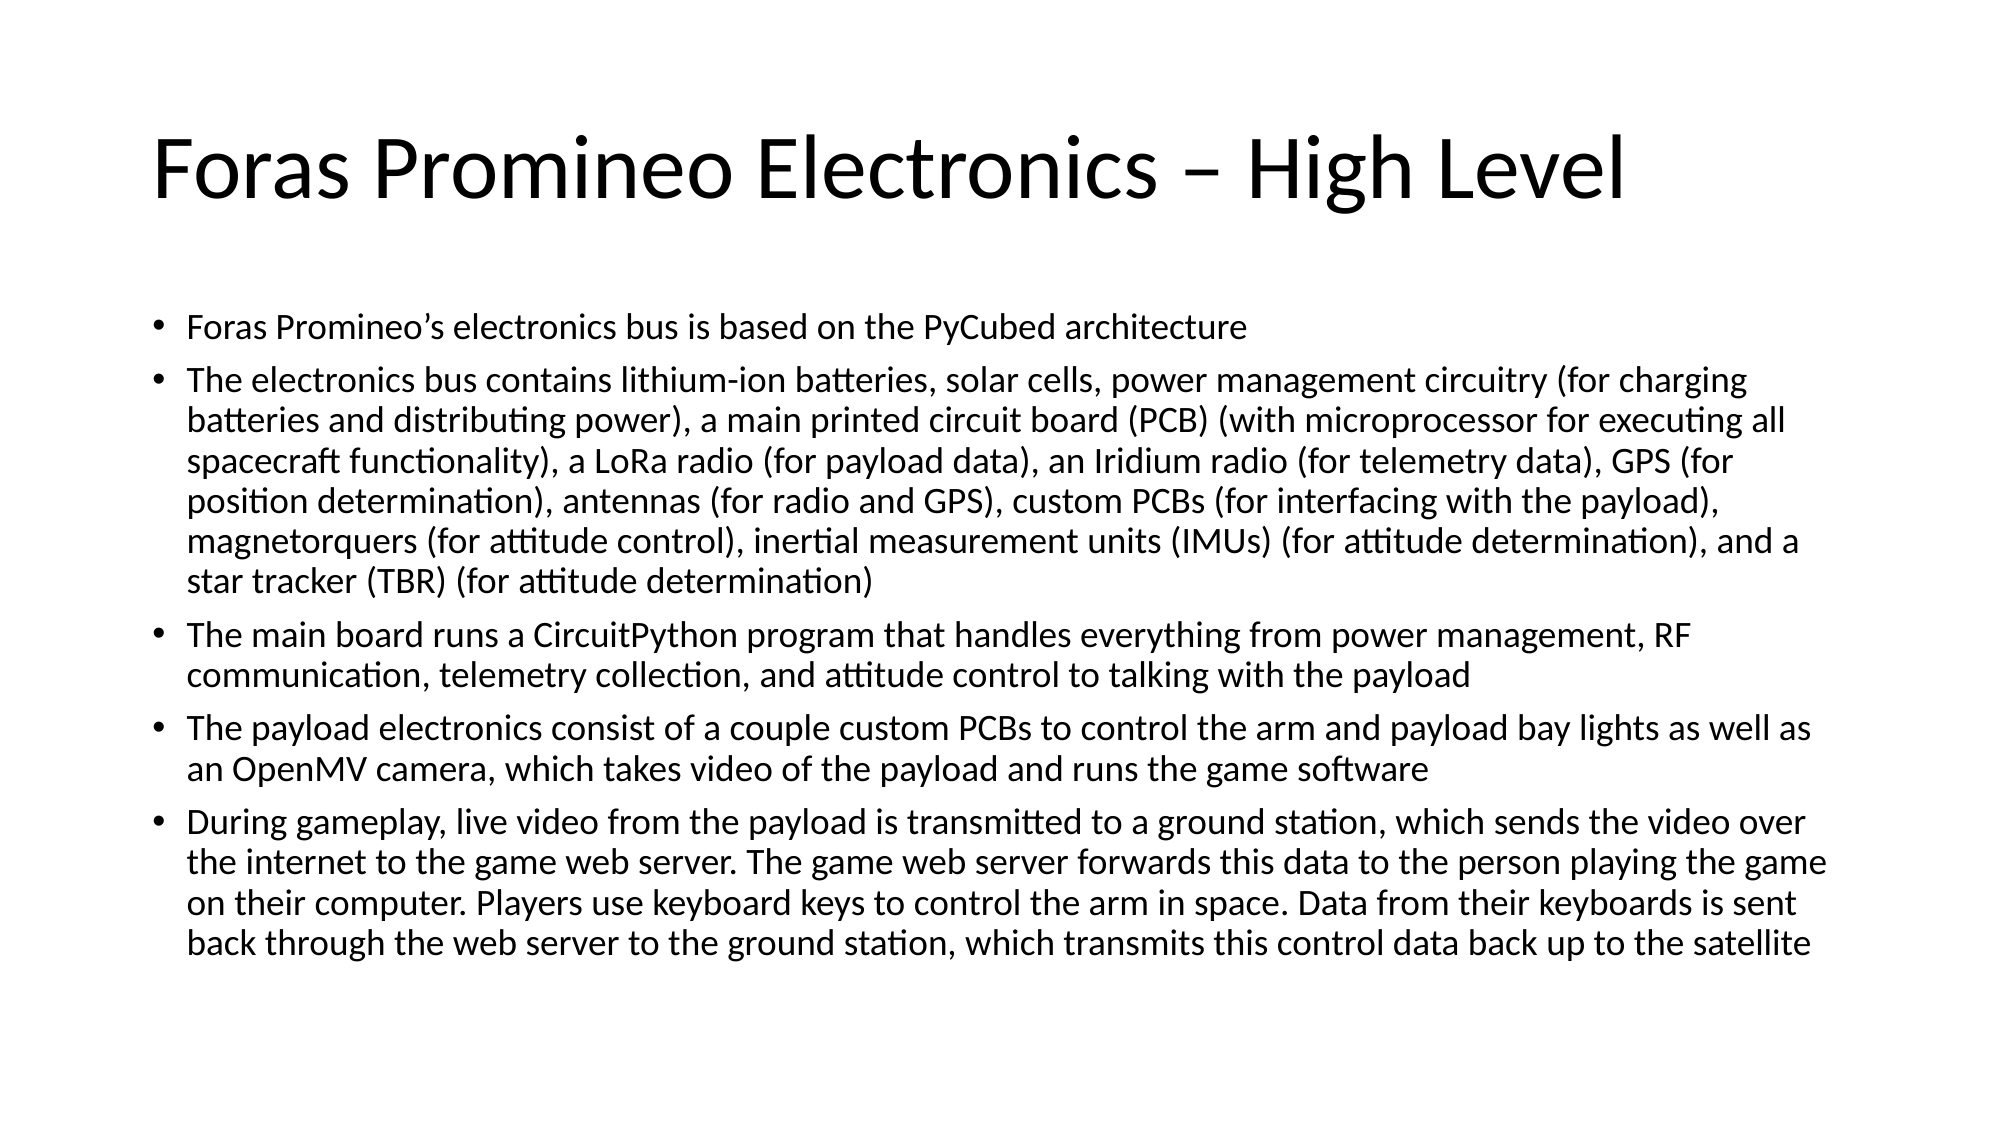

# Foras Promineo Electronics – High Level
Foras Promineo’s electronics bus is based on the PyCubed architecture
The electronics bus contains lithium-ion batteries, solar cells, power management circuitry (for charging batteries and distributing power), a main printed circuit board (PCB) (with microprocessor for executing all spacecraft functionality), a LoRa radio (for payload data), an Iridium radio (for telemetry data), GPS (for position determination), antennas (for radio and GPS), custom PCBs (for interfacing with the payload), magnetorquers (for attitude control), inertial measurement units (IMUs) (for attitude determination), and a star tracker (TBR) (for attitude determination)
The main board runs a CircuitPython program that handles everything from power management, RF communication, telemetry collection, and attitude control to talking with the payload
The payload electronics consist of a couple custom PCBs to control the arm and payload bay lights as well as an OpenMV camera, which takes video of the payload and runs the game software
During gameplay, live video from the payload is transmitted to a ground station, which sends the video over the internet to the game web server. The game web server forwards this data to the person playing the game on their computer. Players use keyboard keys to control the arm in space. Data from their keyboards is sent back through the web server to the ground station, which transmits this control data back up to the satellite